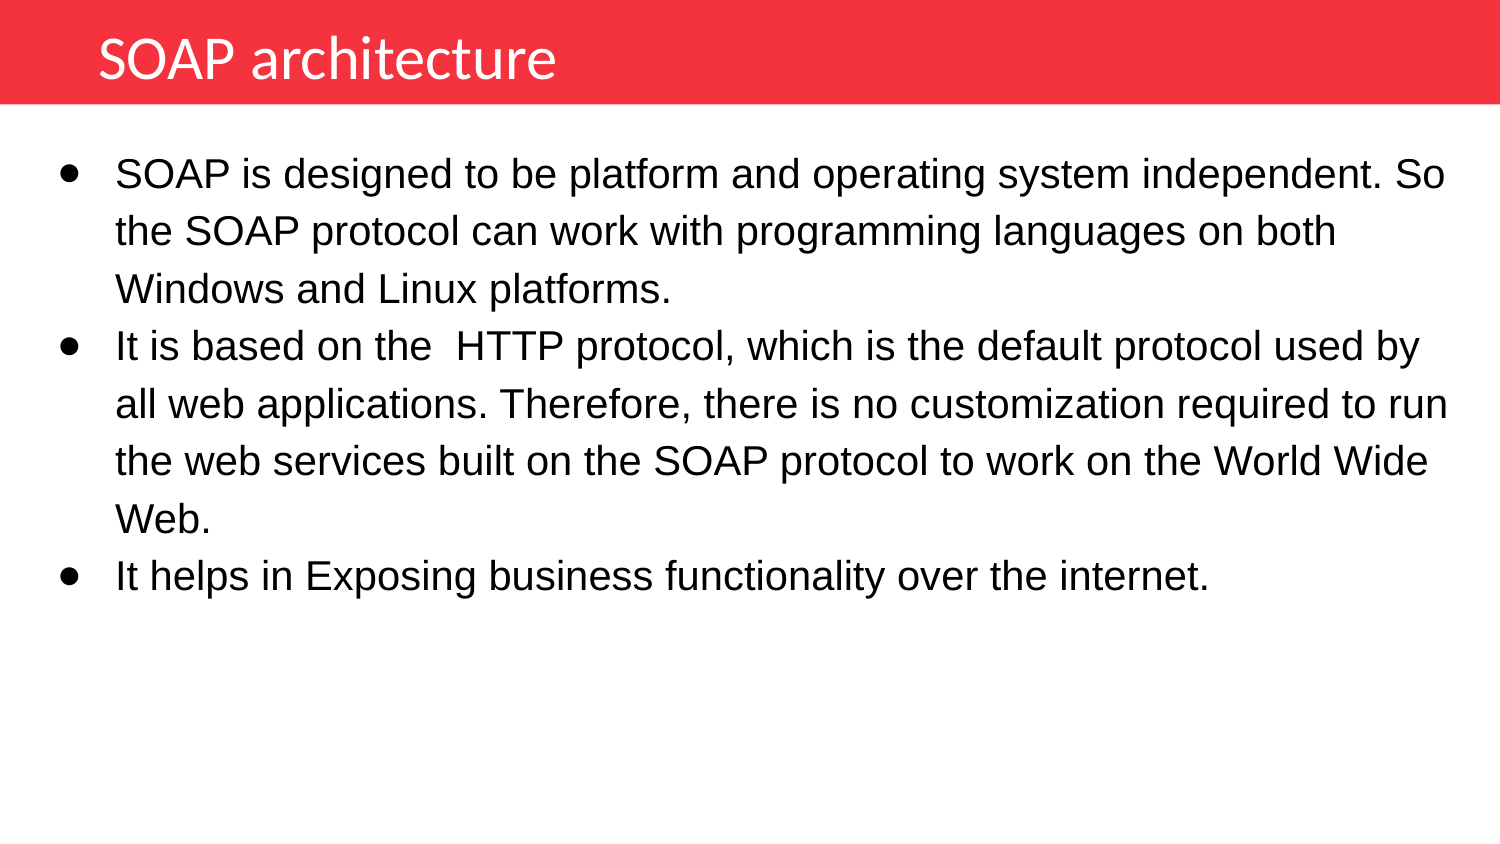

SOAP architecture

SOAP is designed to be platform and operating system independent. So the SOAP protocol can work with programming languages on both Windows and Linux platforms.
It is based on the  HTTP protocol, which is the default protocol used by all web applications. Therefore, there is no customization required to run the web services built on the SOAP protocol to work on the World Wide Web.
It helps in Exposing business functionality over the internet.